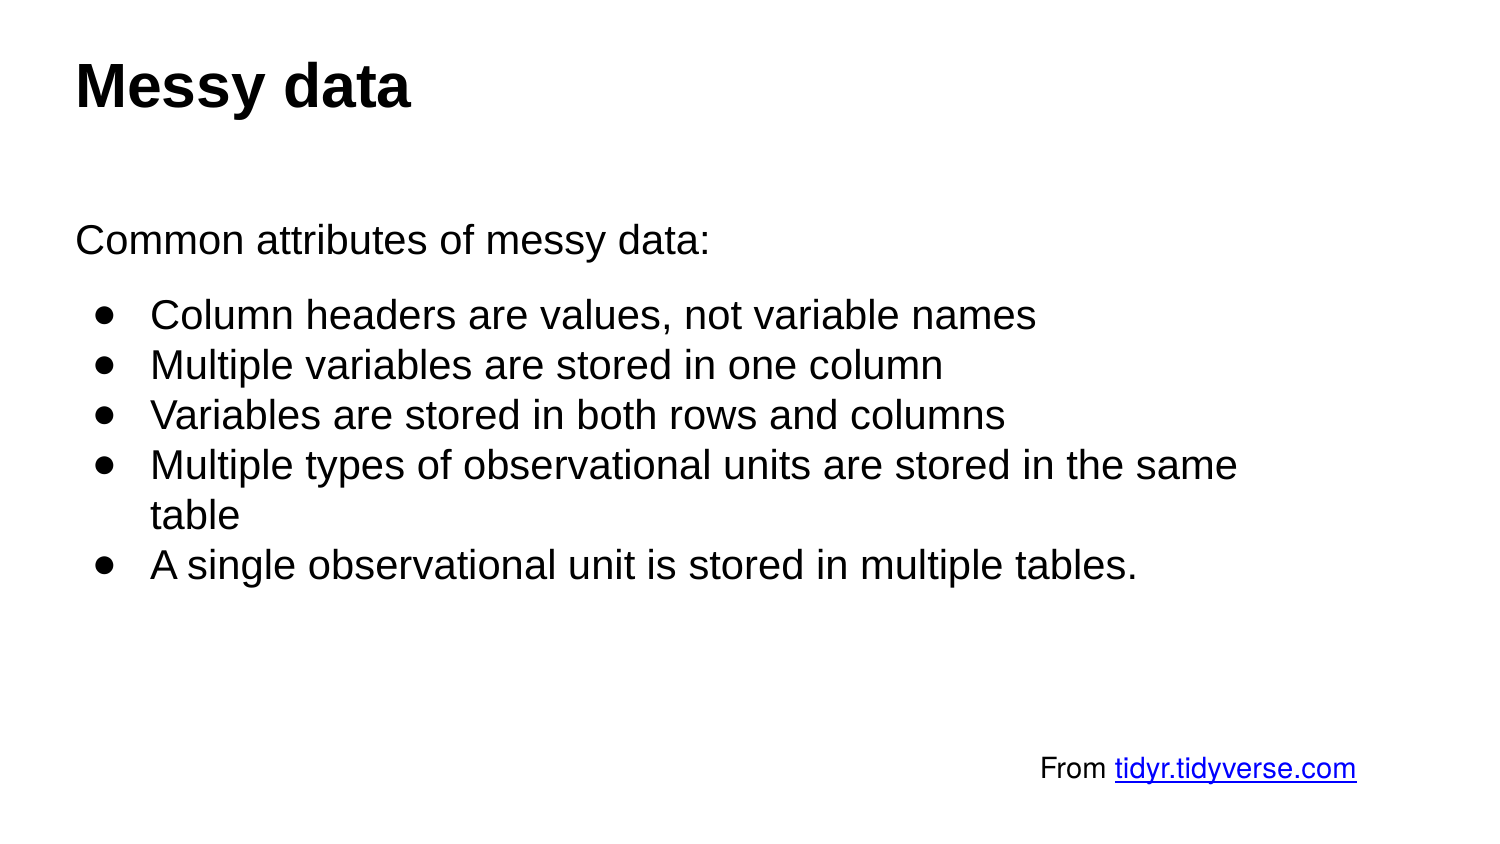

Messy data
Common attributes of messy data:
Column headers are values, not variable names
Multiple variables are stored in one column
Variables are stored in both rows and columns
Multiple types of observational units are stored in the same table
A single observational unit is stored in multiple tables.
From tidyr.tidyverse.com